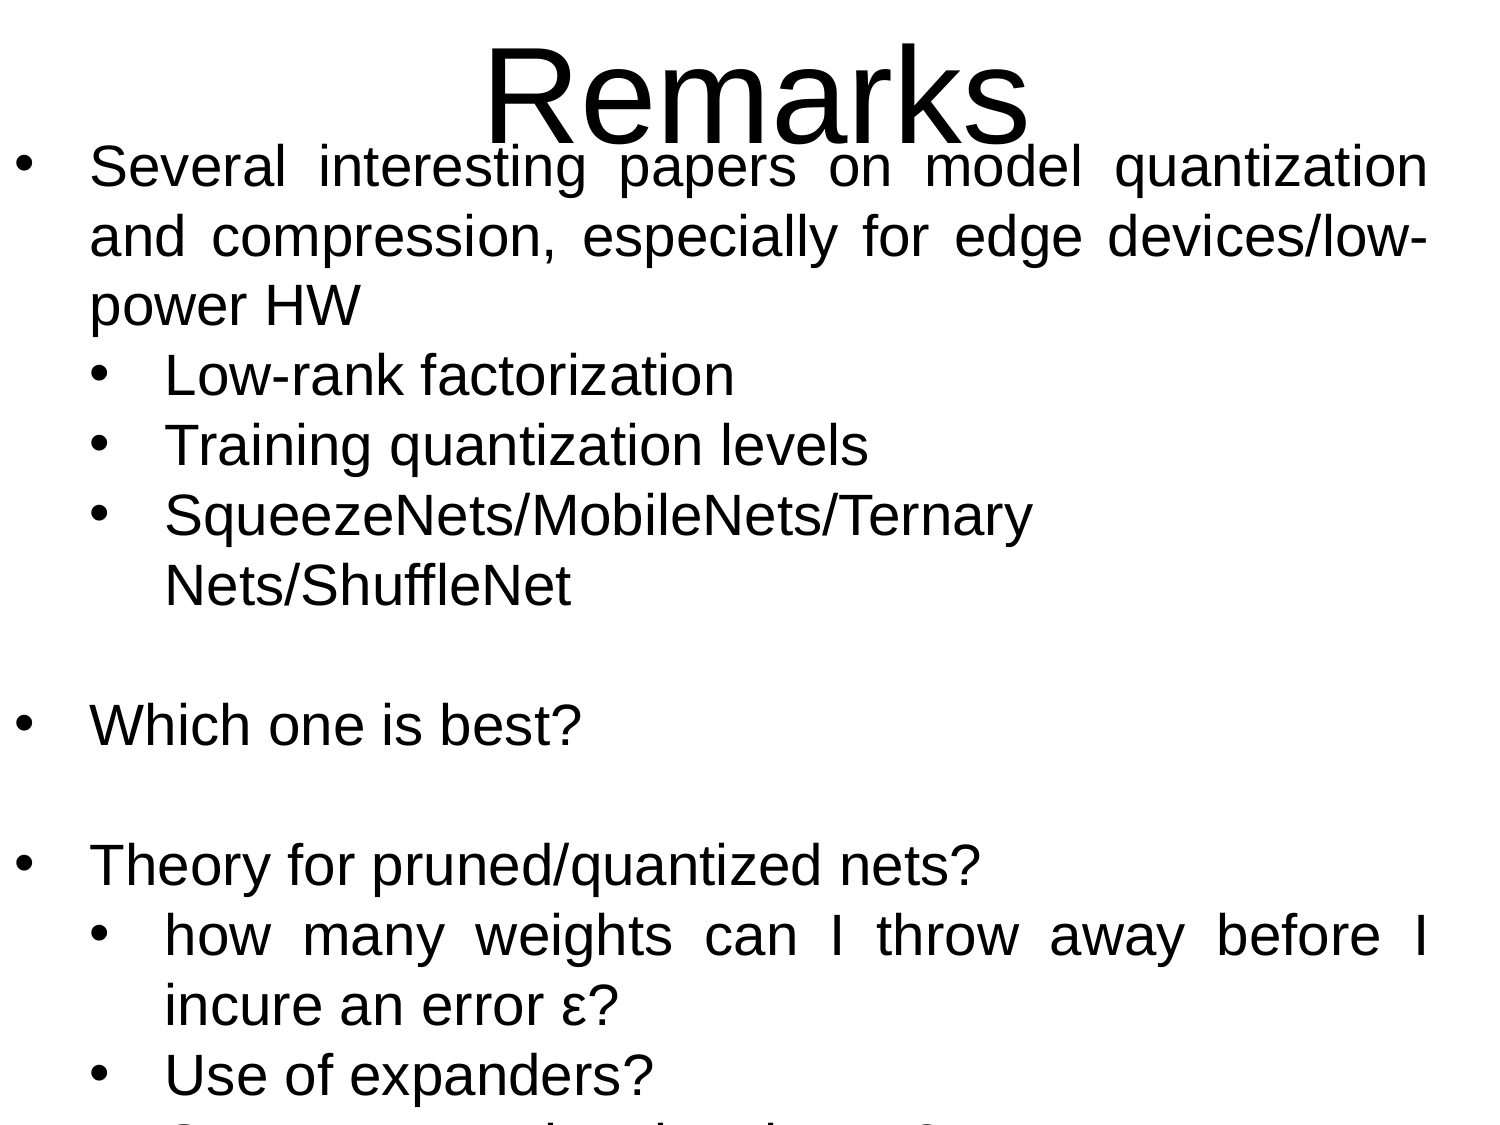

# Remarks
Several interesting papers on model quantization and compression, especially for edge devices/low-power HW
Low-rank factorization
Training quantization levels
SqueezeNets/MobileNets/Ternary Nets/ShuffleNet

Which one is best?

Theory for pruned/quantized nets?
how many weights can I throw away before I incure an error ε?
Use of expanders?
Sparse approximation theory?
Matrix Sketching?